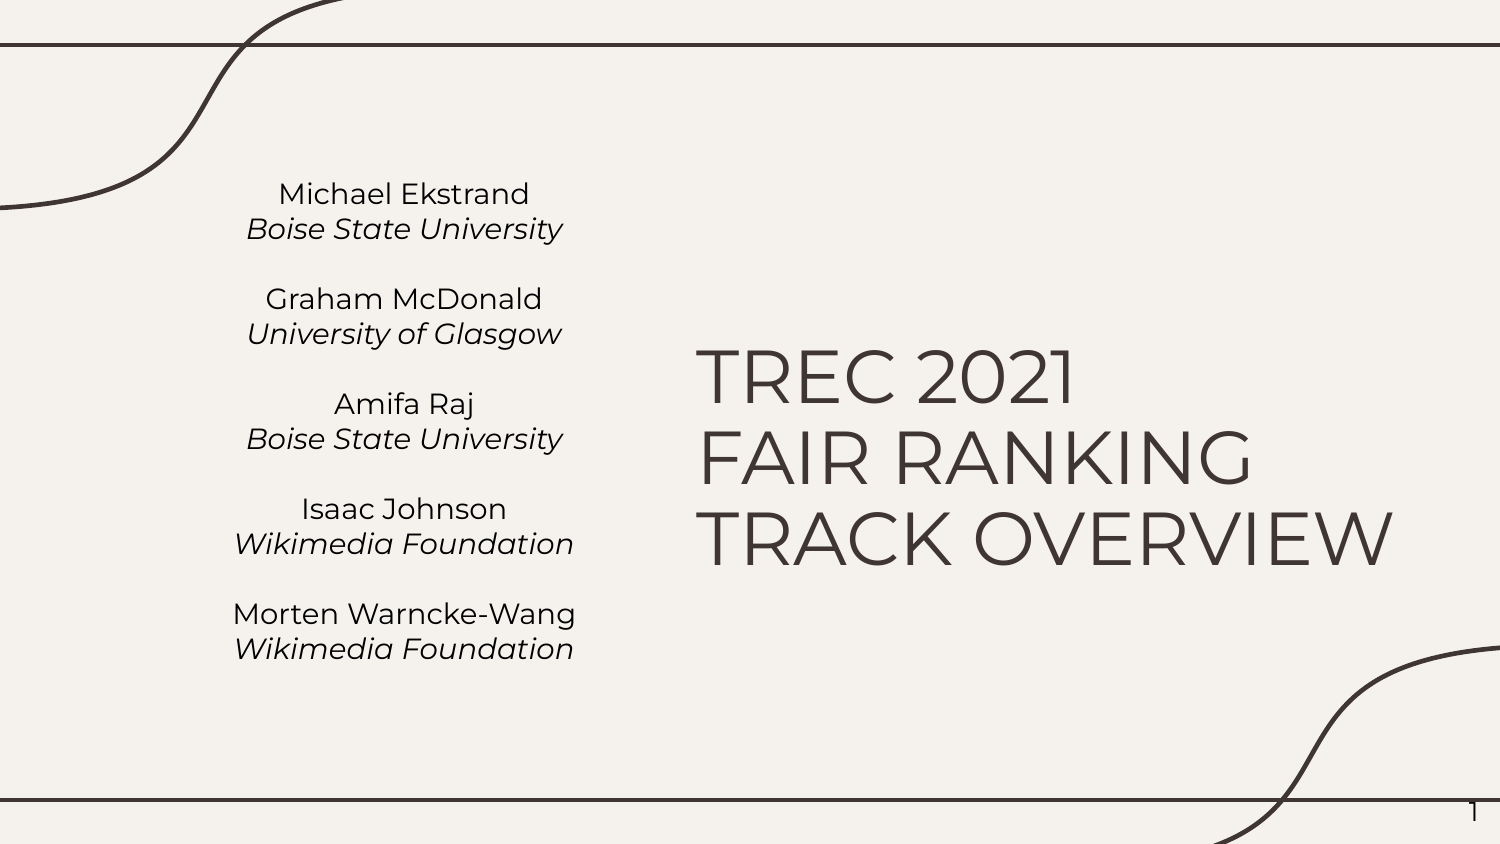

Michael Ekstrand
Boise State University

Graham McDonald
University of Glasgow

Amifa Raj
Boise State University

Isaac Johnson
Wikimedia Foundation

Morten Warncke-Wang
Wikimedia Foundation

# TREC 2021 FAIR RANKING TRACK OVERVIEW
1